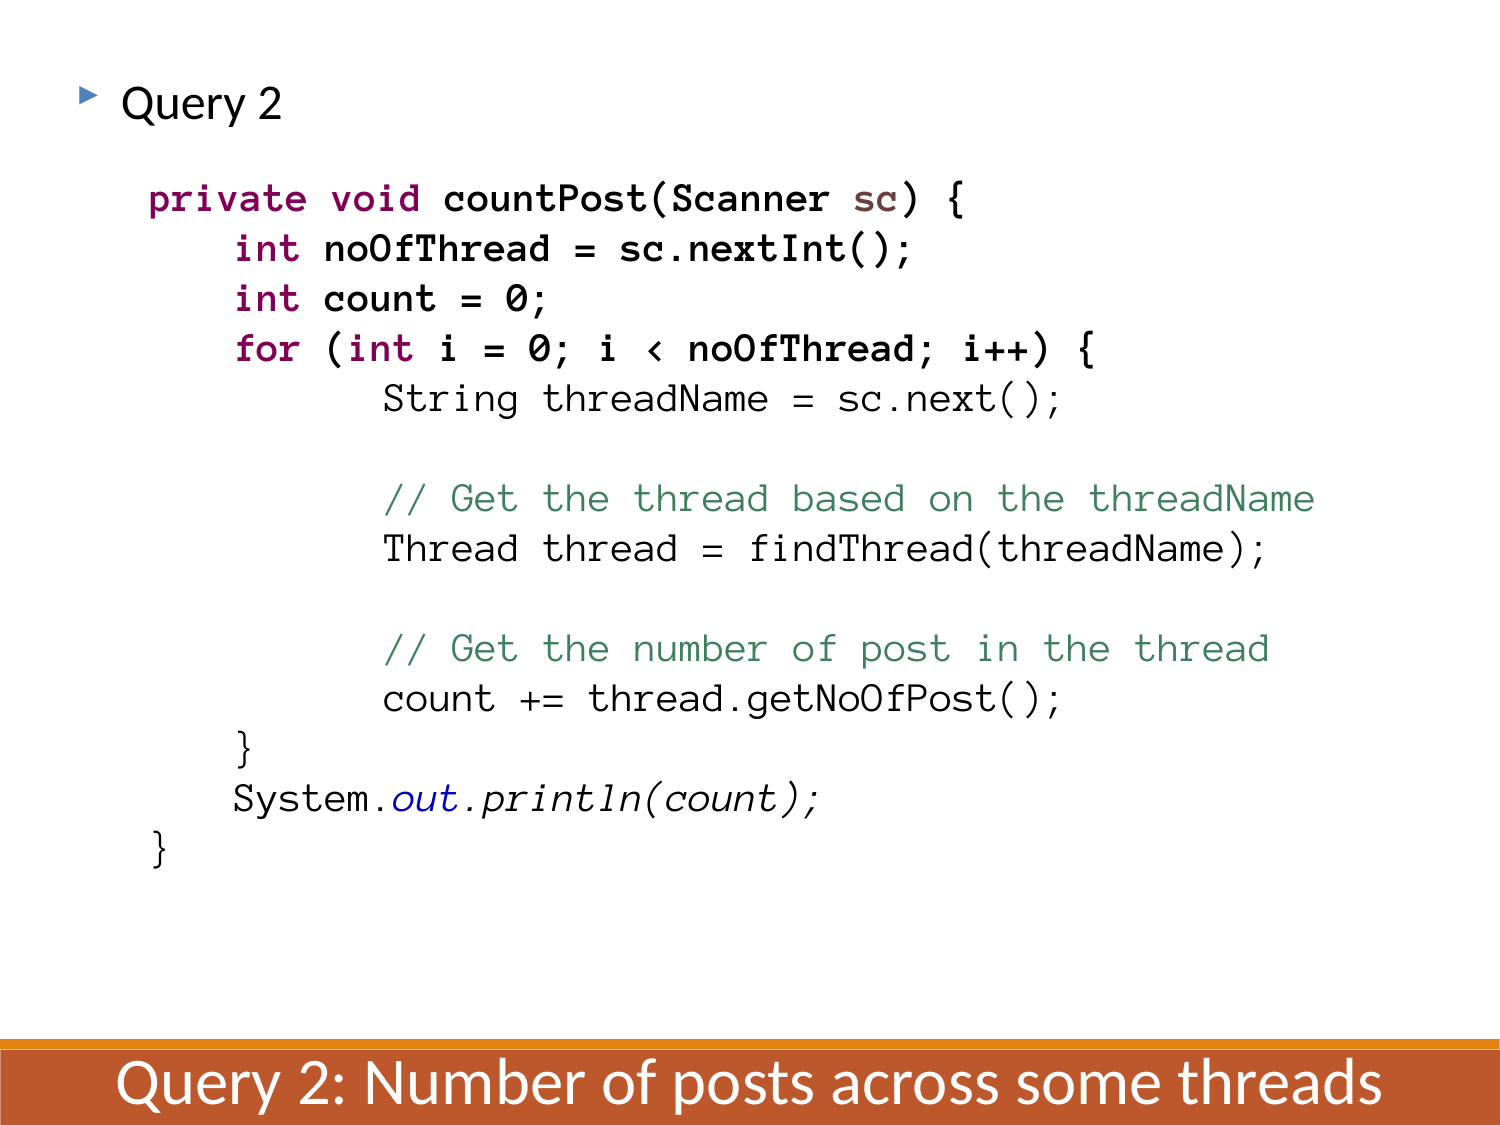

Query 2

private void countPost(Scanner sc) {
int noOfThread = sc.nextInt();
int count = 0;
for (int i = 0; i < noOfThread; i++) {
	String threadName = sc.next();

	// Get the thread based on the threadName
	Thread thread = findThread(threadName);

	// Get the number of post in the thread
	count += thread.getNoOfPost();
}
System.out.println(count);
}
Query 2: Number of posts across some threads